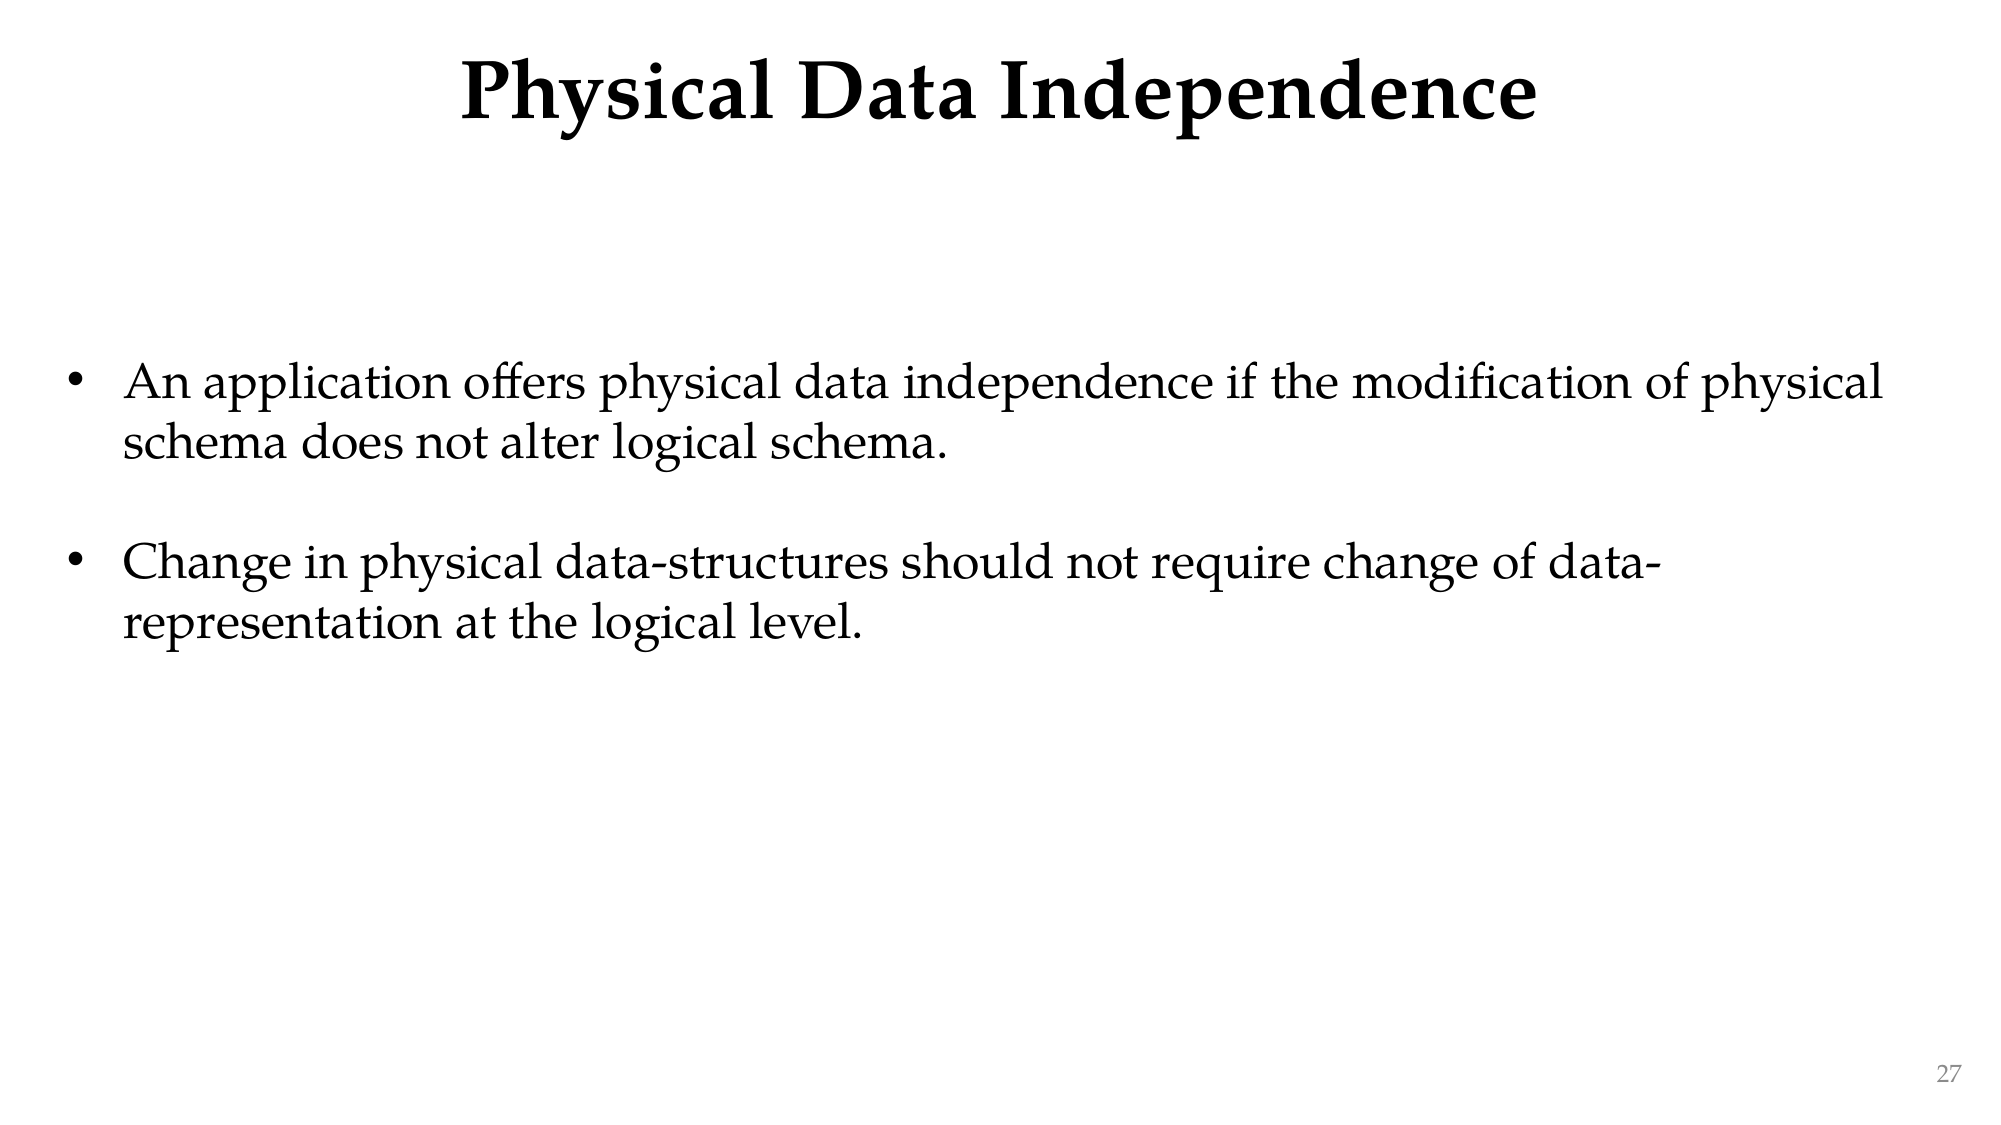

# Physical Data Independence
An application offers physical data independence if the modification of physical schema does not alter logical schema.

Change in physical data-structures should not require change of data-representation at the logical level.

27